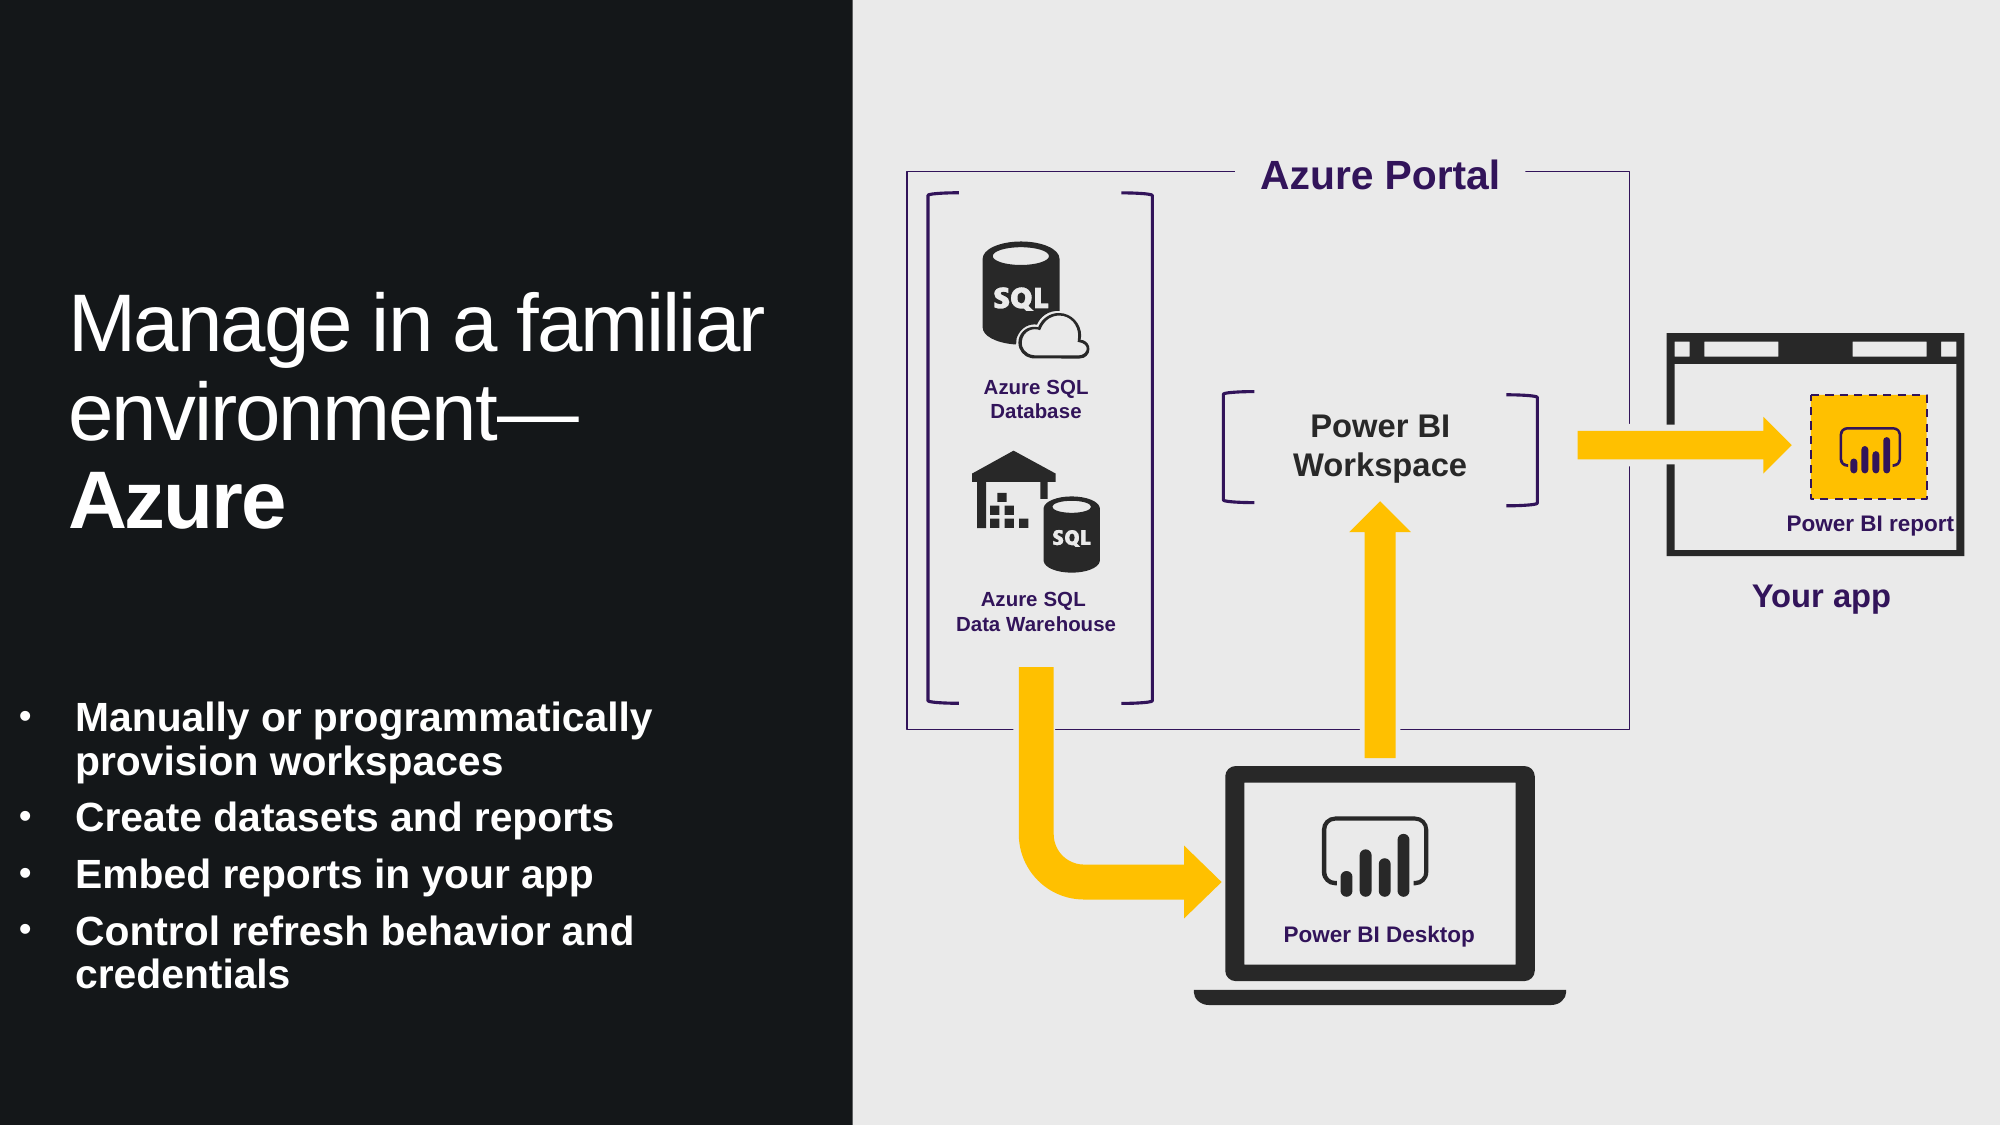

Azure Portal

Azure SQL Database
# Manage in a familiar environment—Azure

Power BI Workspace

Azure SQL
Data Warehouse
Power BI report
Your app

Manually or programmatically
provision workspaces
Create datasets and reports
Embed reports in your app
Control refresh behavior and credentials

Power BI Desktop